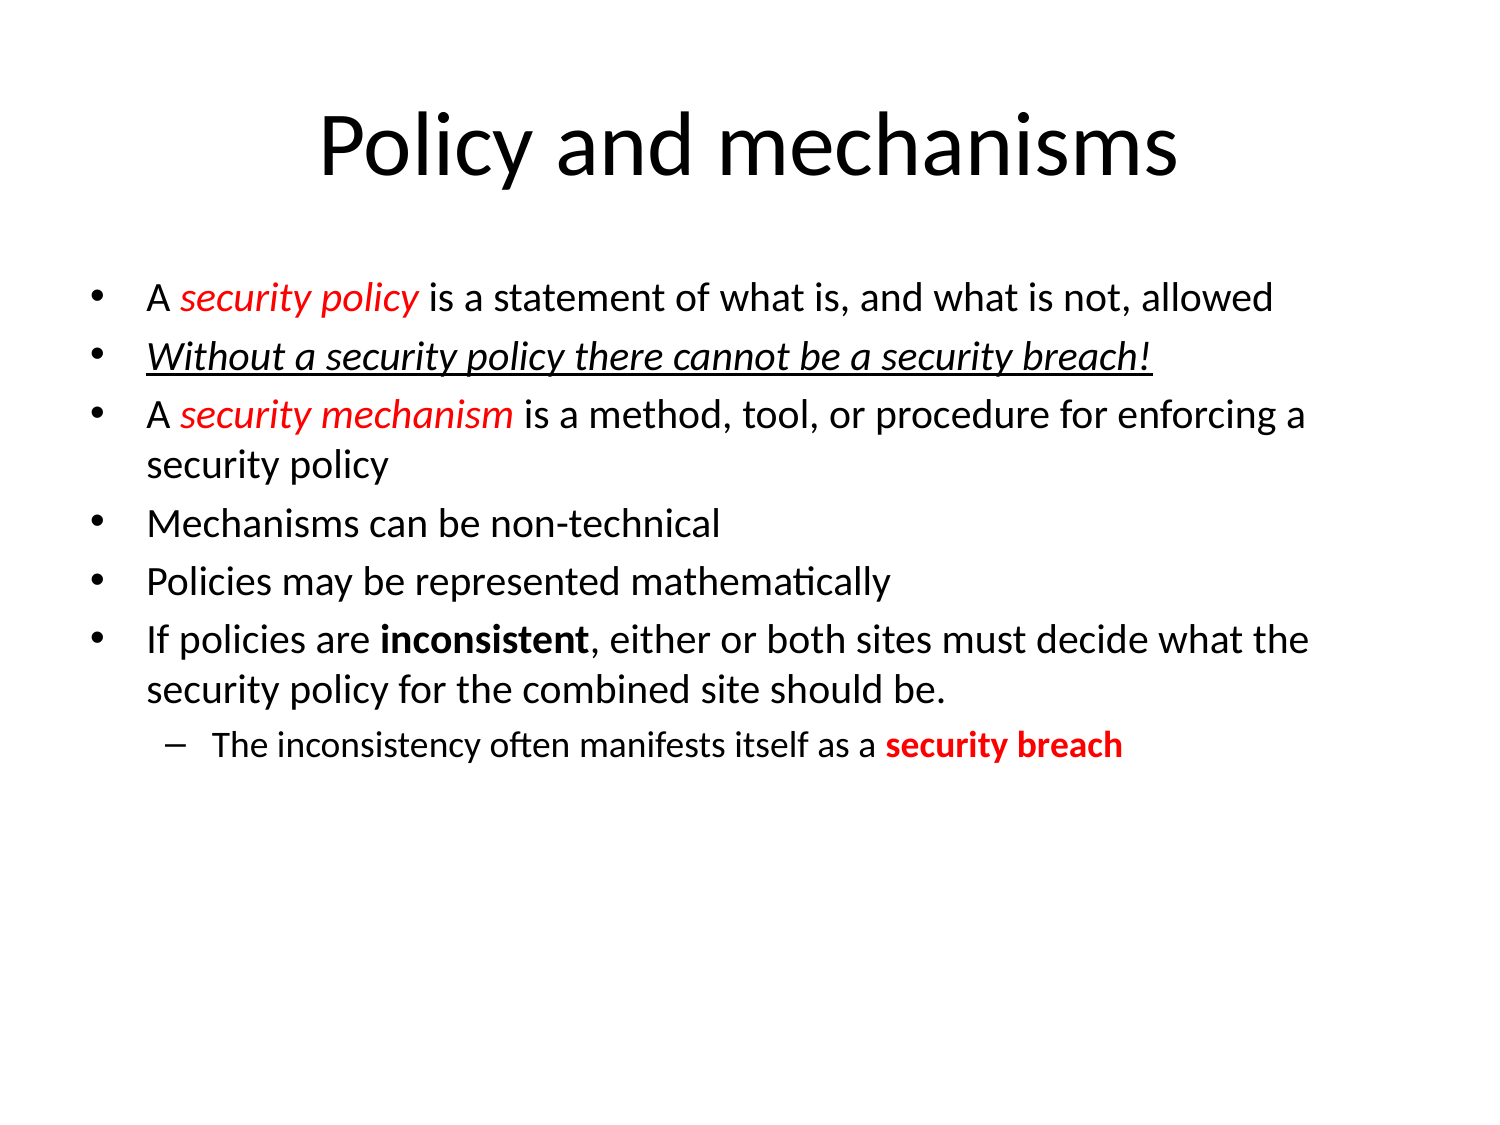

# Policy and mechanisms
A security policy is a statement of what is, and what is not, allowed
Without a security policy there cannot be a security breach!
A security mechanism is a method, tool, or procedure for enforcing a security policy
Mechanisms can be non-technical
Policies may be represented mathematically
If policies are inconsistent, either or both sites must decide what the security policy for the combined site should be.
The inconsistency often manifests itself as a security breach